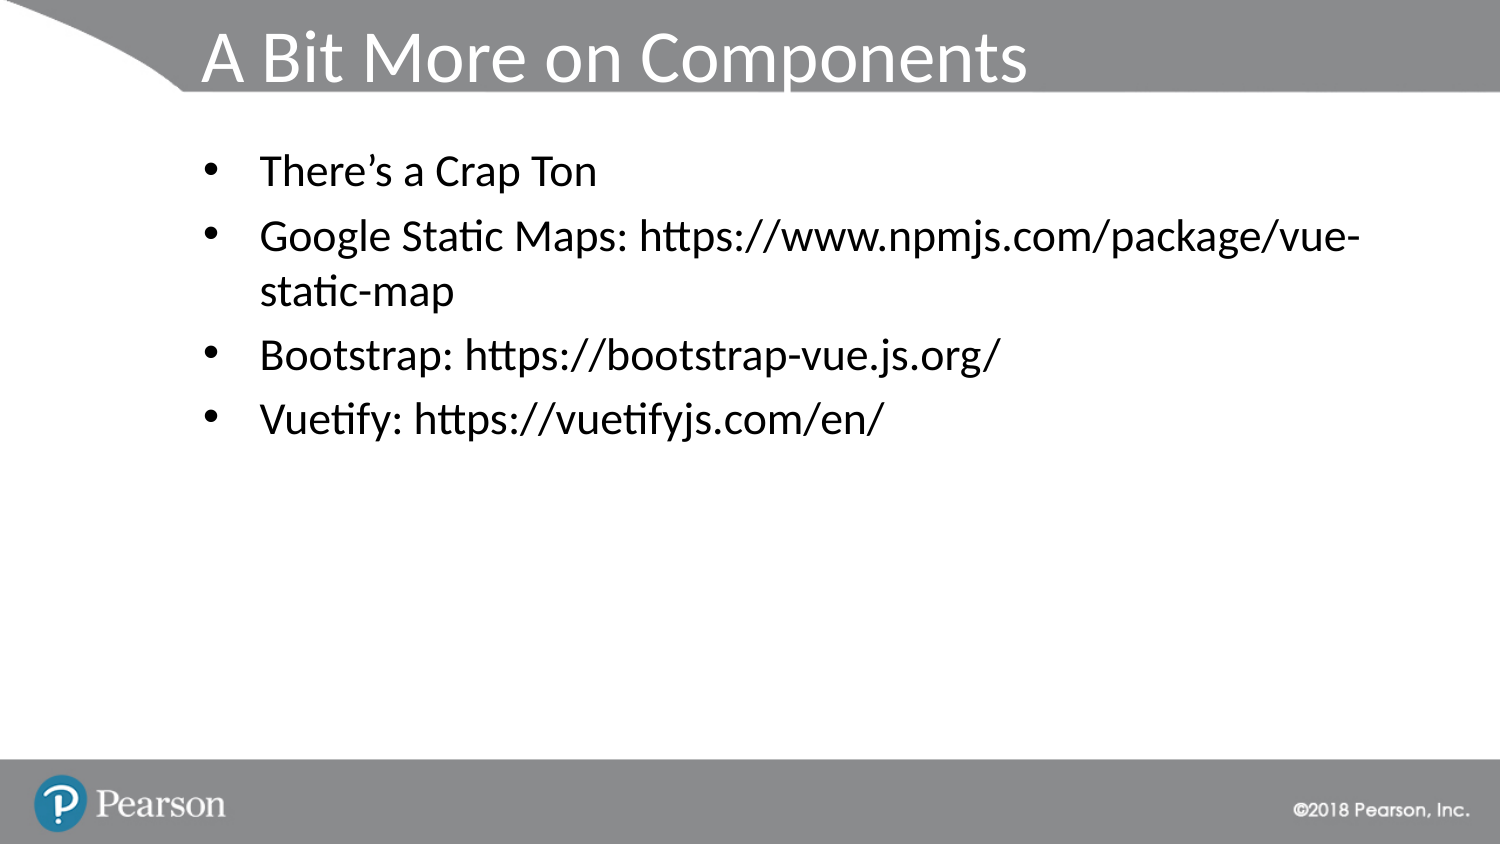

# A Bit More on Components
There’s a Crap Ton
Google Static Maps: https://www.npmjs.com/package/vue-static-map
Bootstrap: https://bootstrap-vue.js.org/
Vuetify: https://vuetifyjs.com/en/